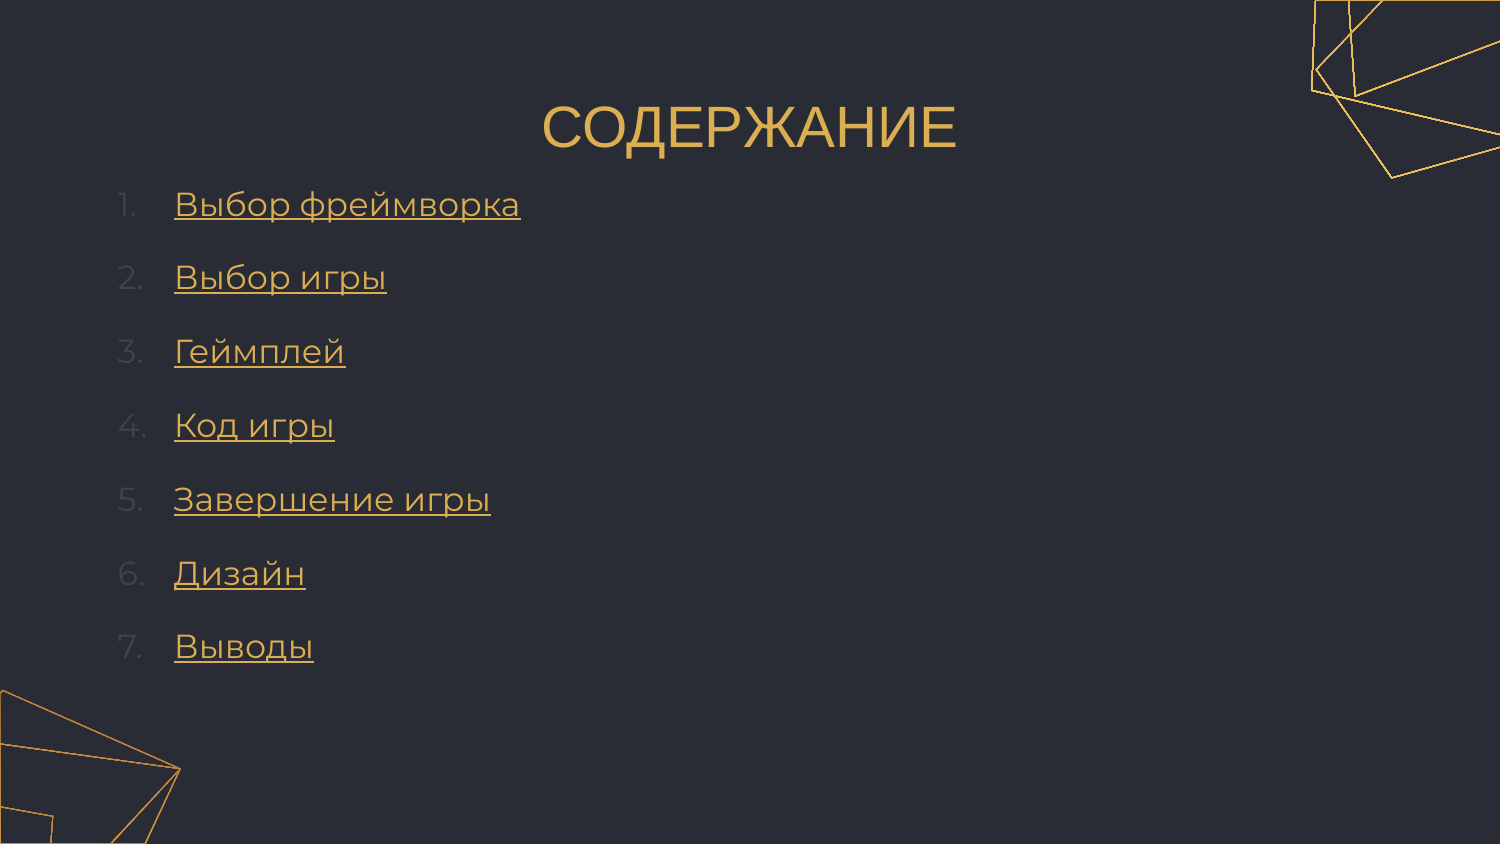

# СОДЕРЖАНИЕ
Выбор фреймворка
Выбор игры
Геймплей
Код игры
Завершение игры
Дизайн
Выводы